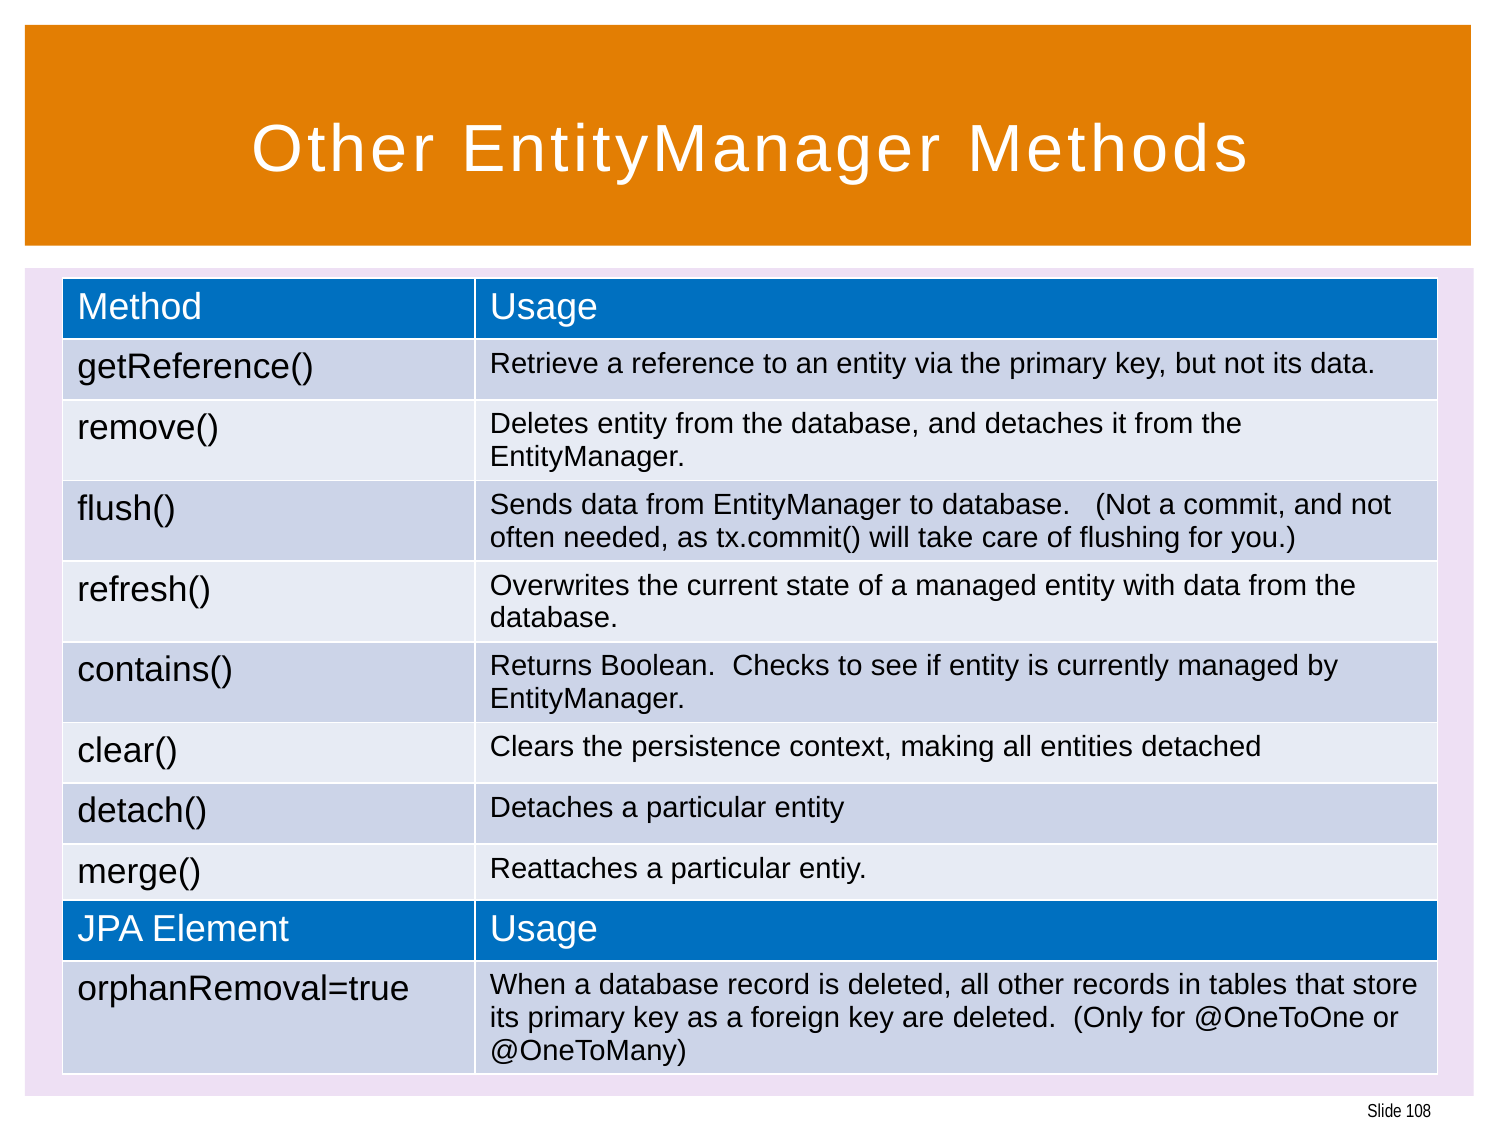

108
# Other EntityManager Methods
| Method | Usage |
| --- | --- |
| getReference() | Retrieve a reference to an entity via the primary key, but not its data. |
| remove() | Deletes entity from the database, and detaches it from the EntityManager. |
| flush() | Sends data from EntityManager to database. (Not a commit, and not often needed, as tx.commit() will take care of flushing for you.) |
| refresh() | Overwrites the current state of a managed entity with data from the database. |
| contains() | Returns Boolean. Checks to see if entity is currently managed by EntityManager. |
| clear() | Clears the persistence context, making all entities detached |
| detach() | Detaches a particular entity |
| merge() | Reattaches a particular entiy. |

| JPA Element | Usage |
| --- | --- |
| orphanRemoval=true | When a database record is deleted, all other records in tables that store its primary key as a foreign key are deleted. (Only for @OneToOne or @OneToMany) |